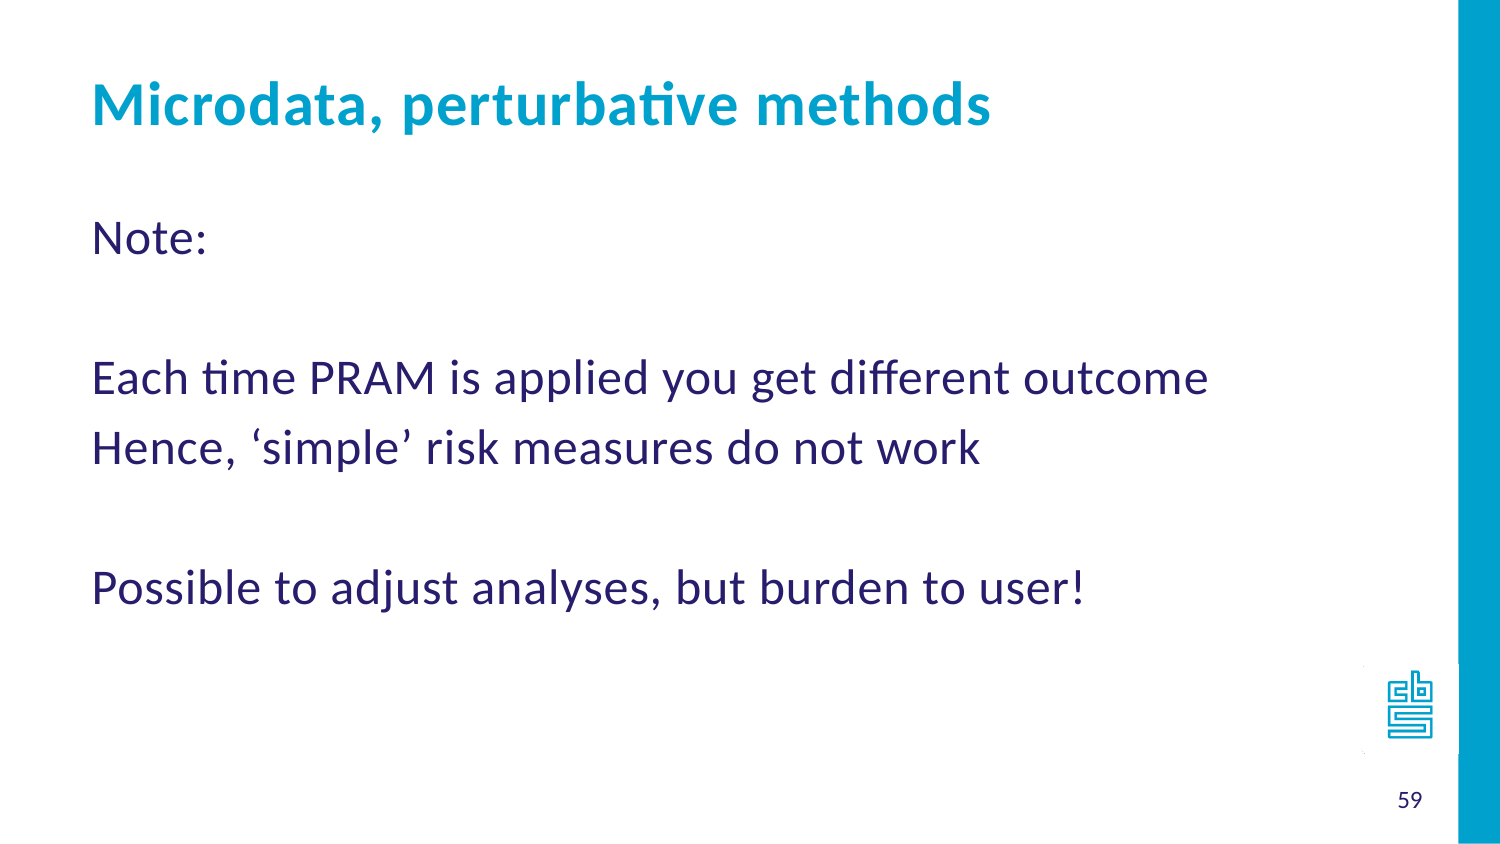

Microdata, perturbative methods
Note:

Each time PRAM is applied you get different outcome
Hence, ‘simple’ risk measures do not work

Possible to adjust analyses, but burden to user!
59